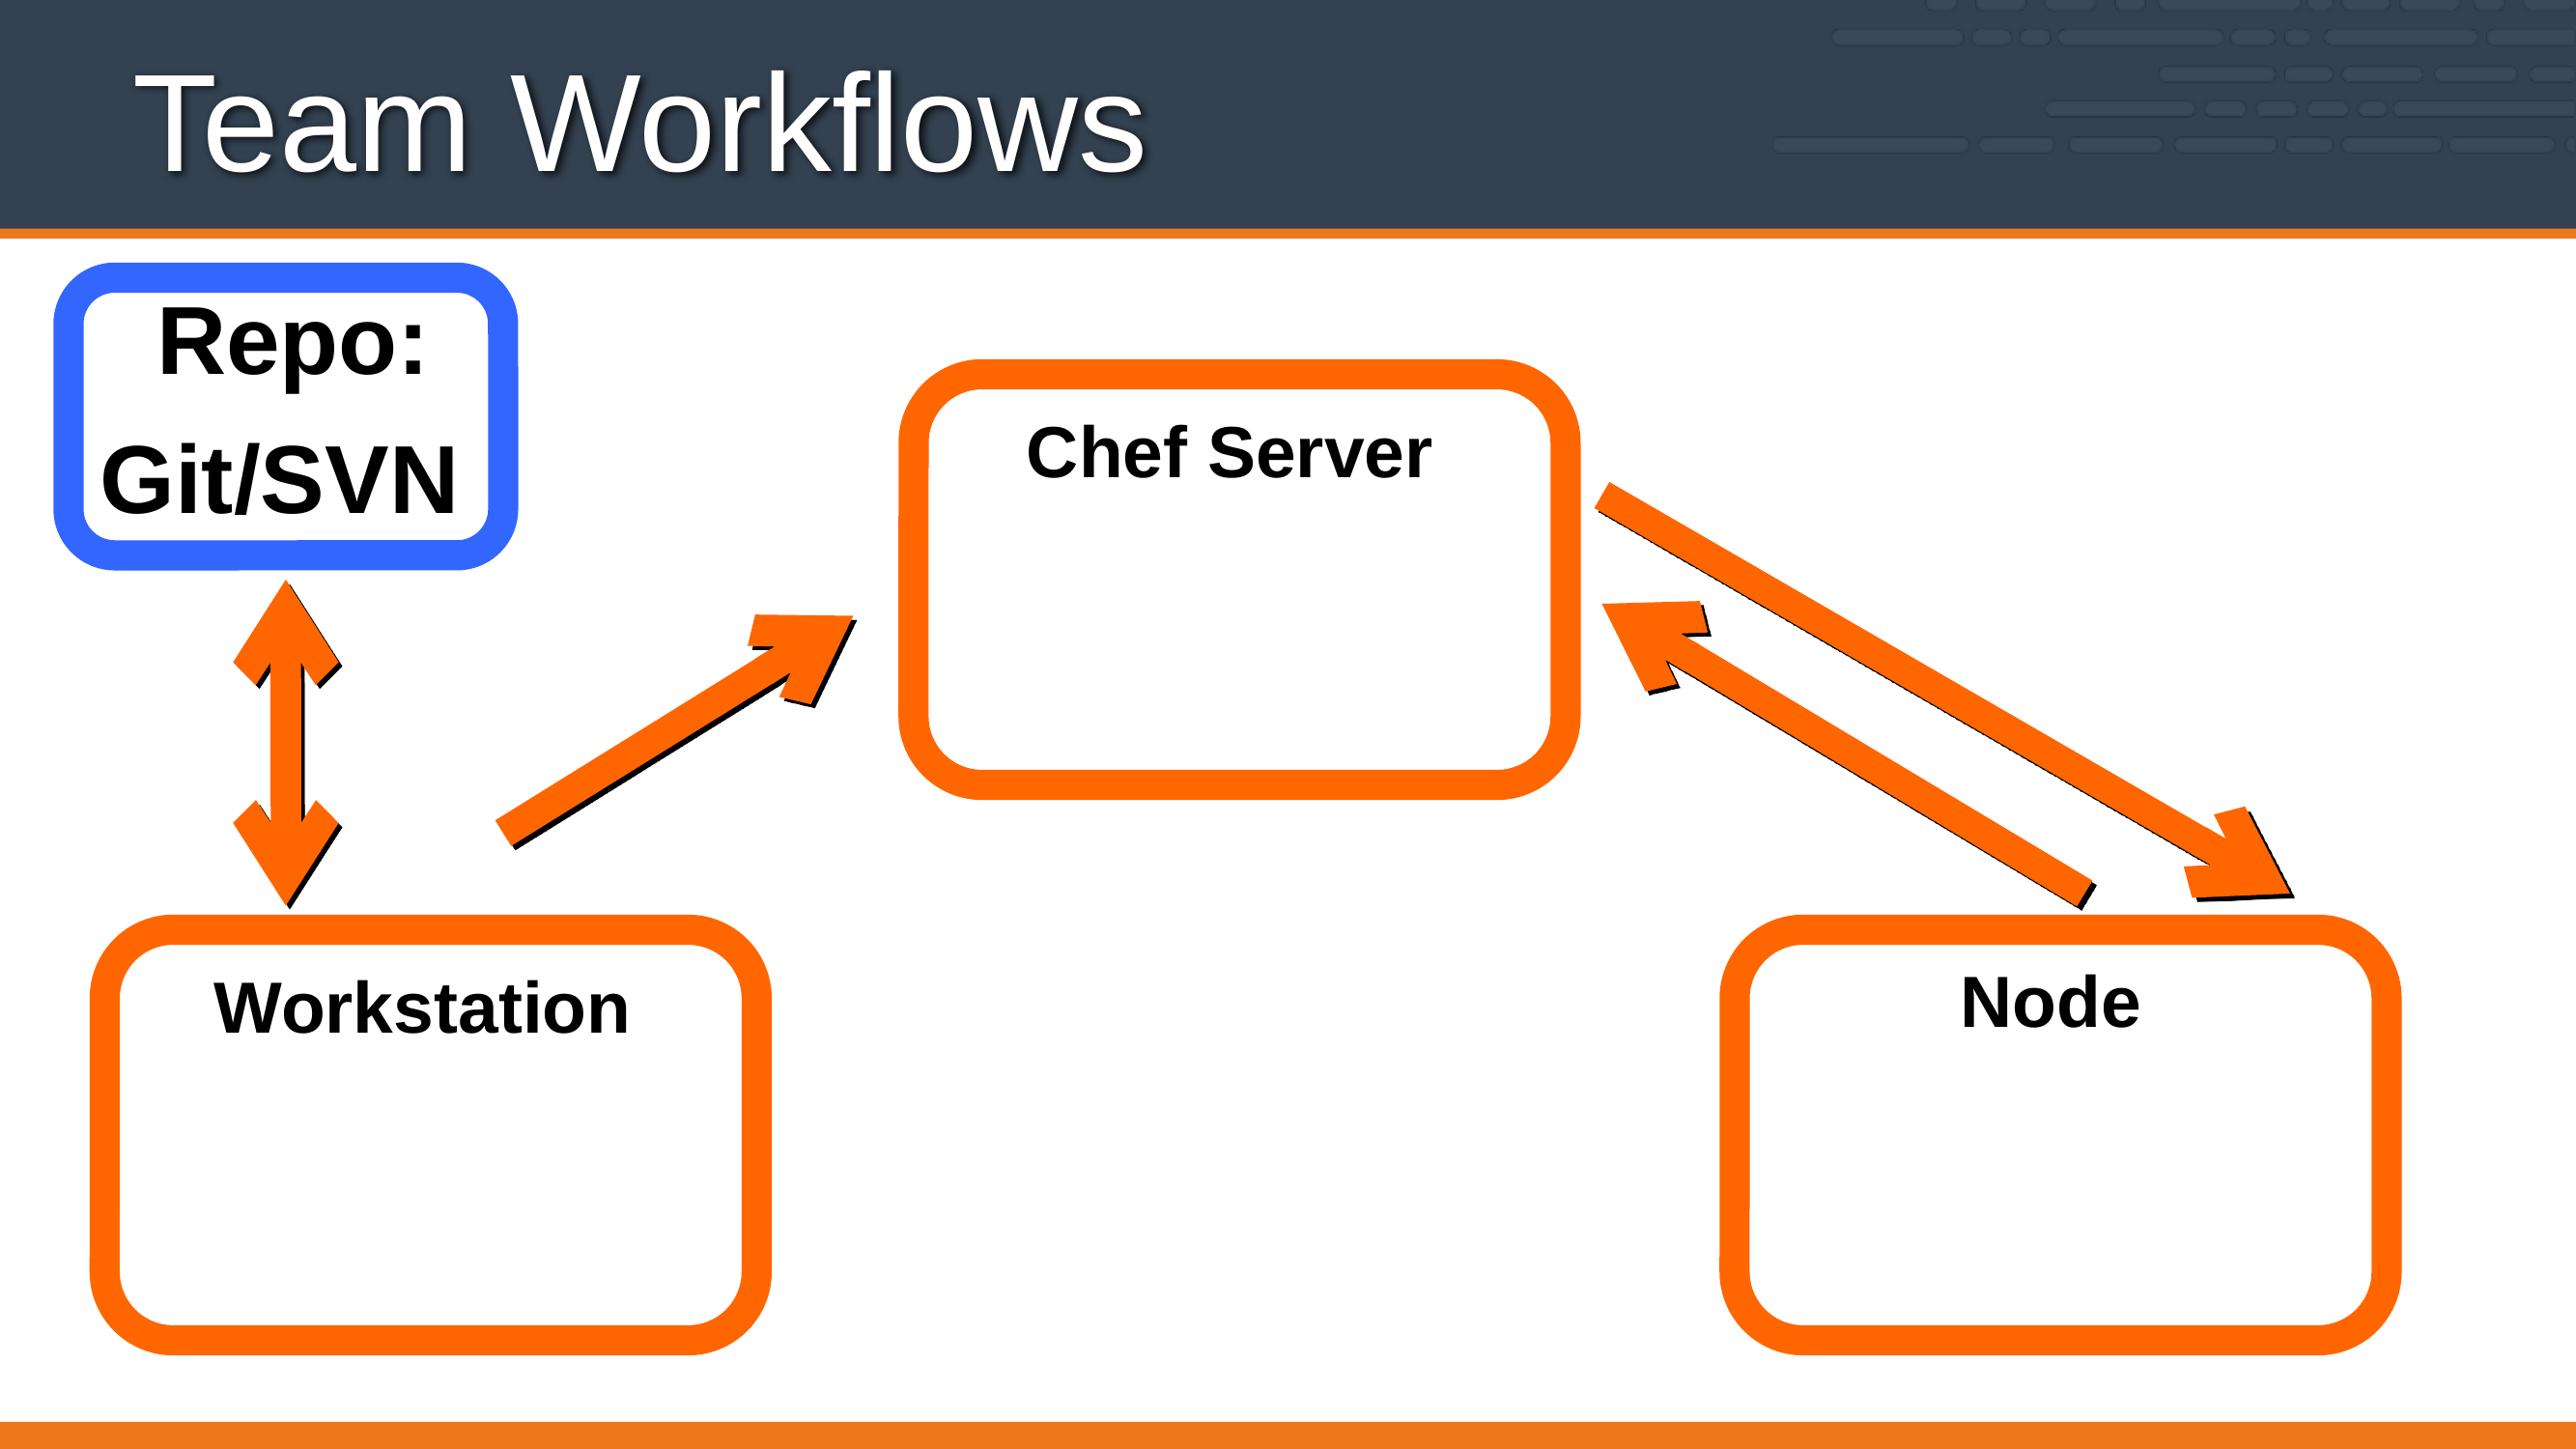

# Team Workflows
 Repo:
Git/SVN

Chef Server

Node
Workstation